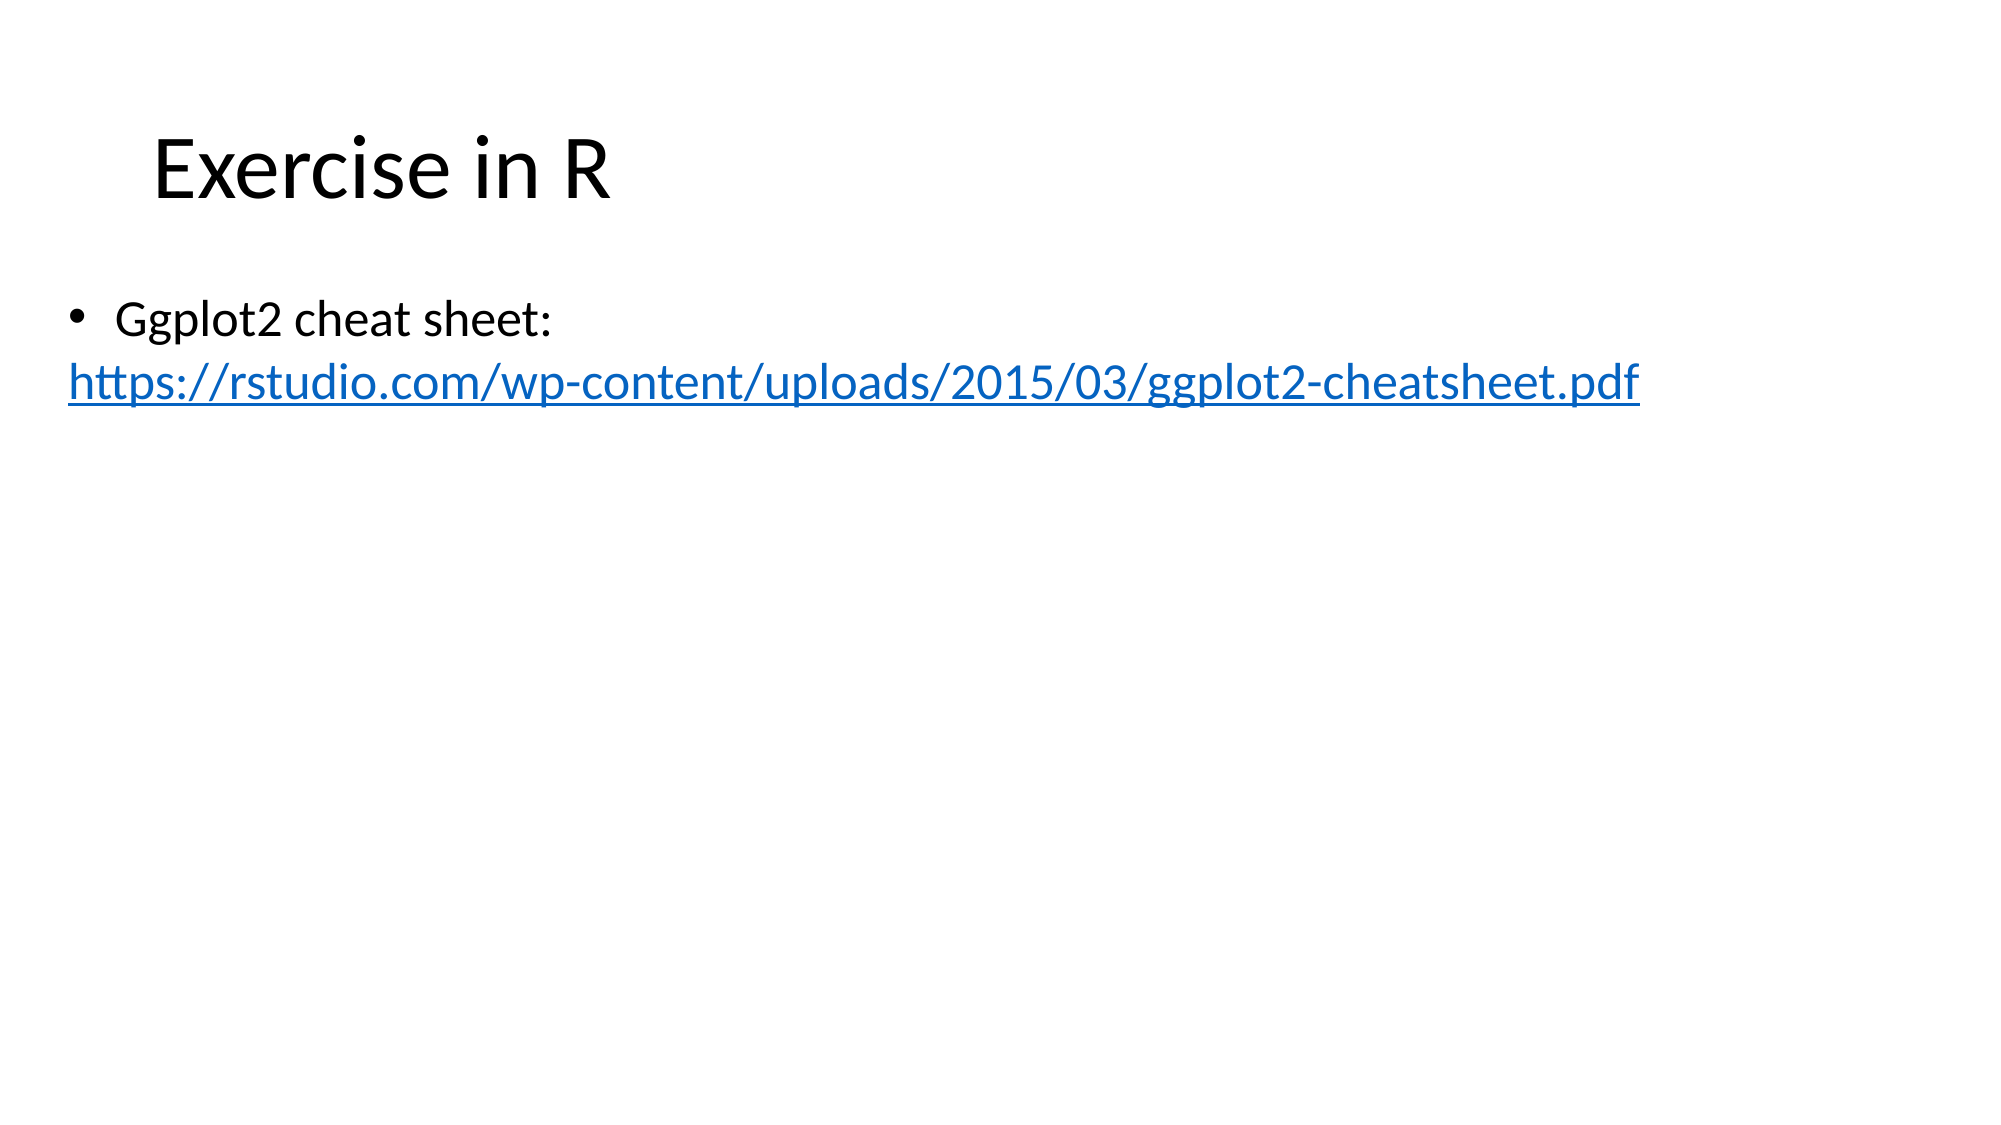

# Exercise in R
Ggplot2 cheat sheet:
https://rstudio.com/wp-content/uploads/2015/03/ggplot2-cheatsheet.pdf